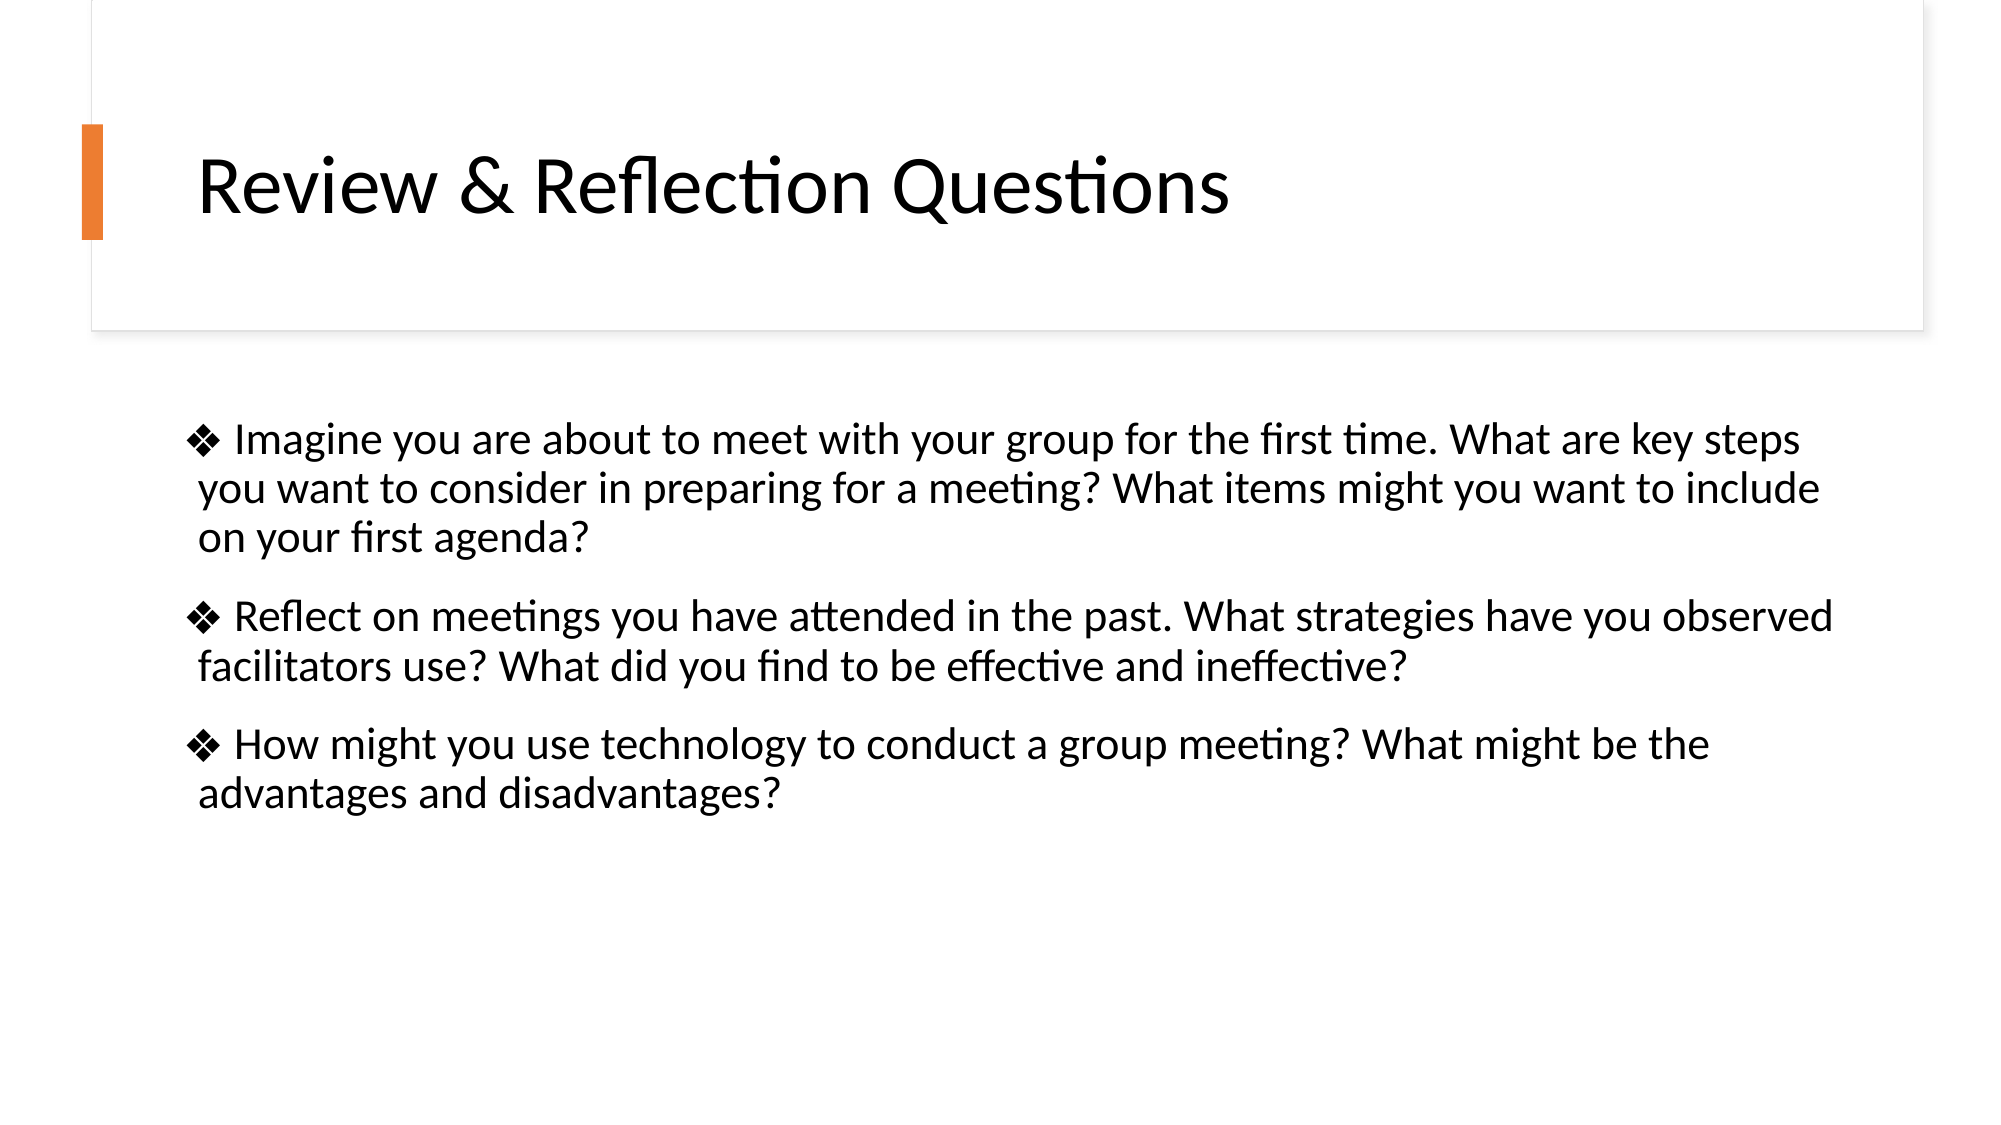

# Review & Reflection Questions

 Imagine you are about to meet with your group for the first time. What are key steps you want to consider in preparing for a meeting? What items might you want to include on your first agenda?
 Reflect on meetings you have attended in the past. What strategies have you observed facilitators use? What did you find to be effective and ineffective?
 How might you use technology to conduct a group meeting? What might be the advantages and disadvantages?